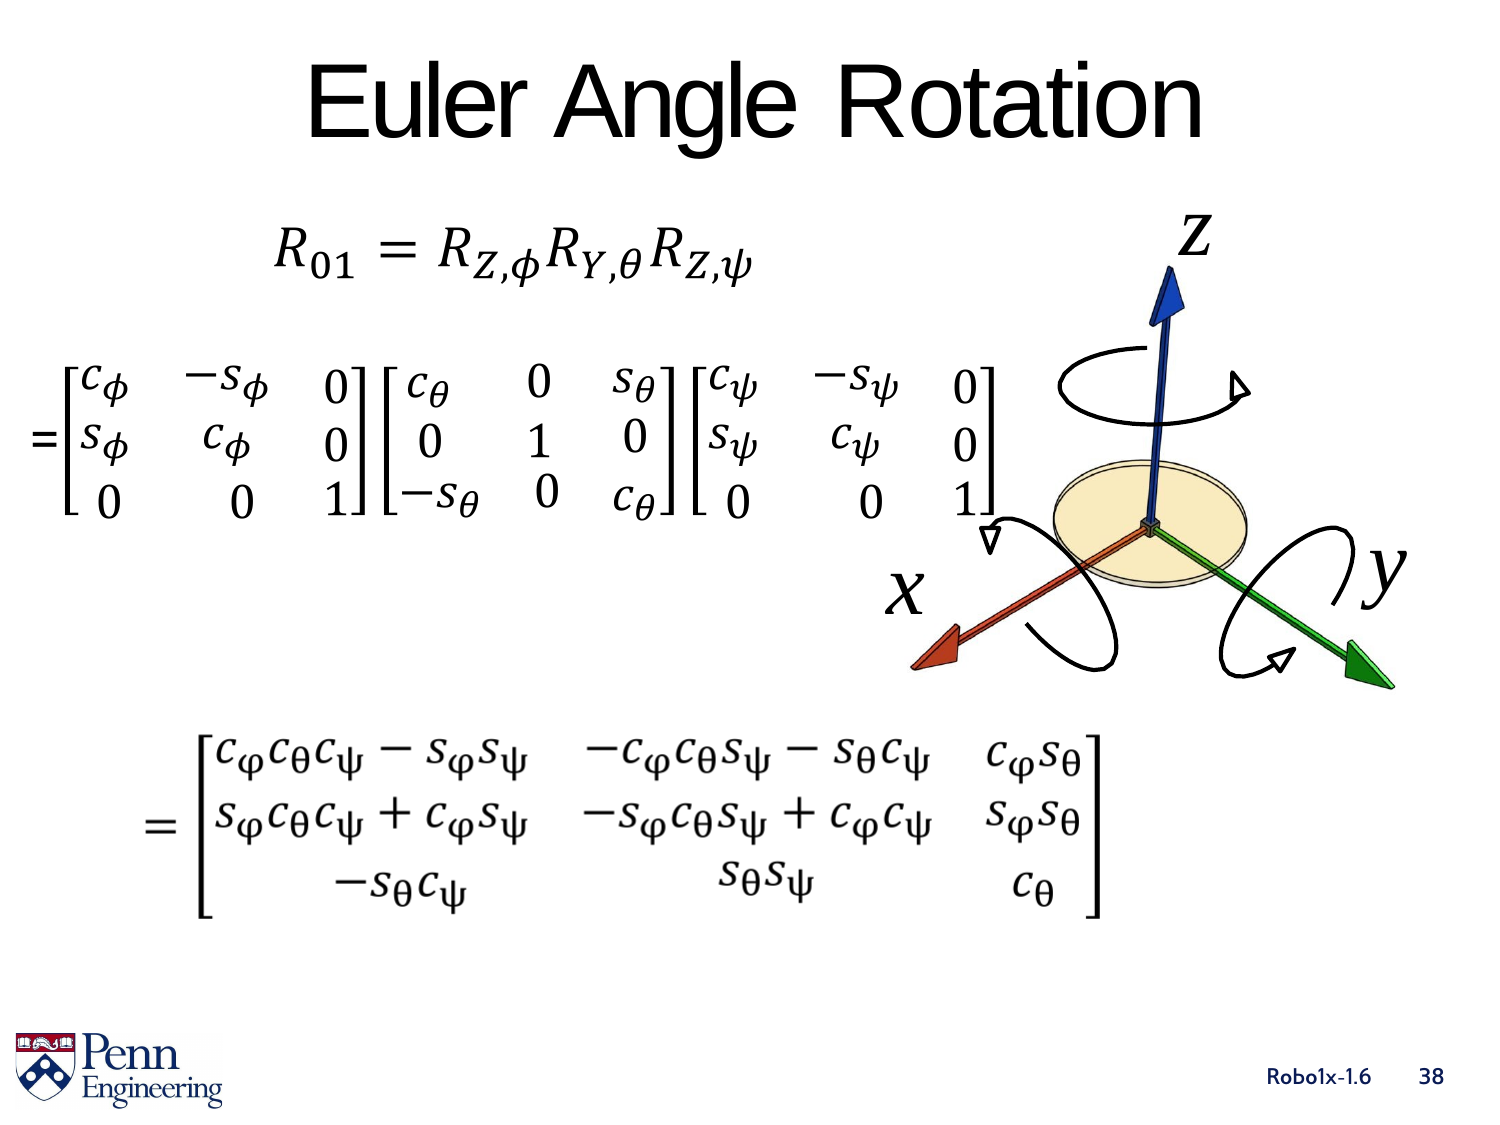

# Euler Angle Rotation
z

y

x

Robo1x-1.6
38